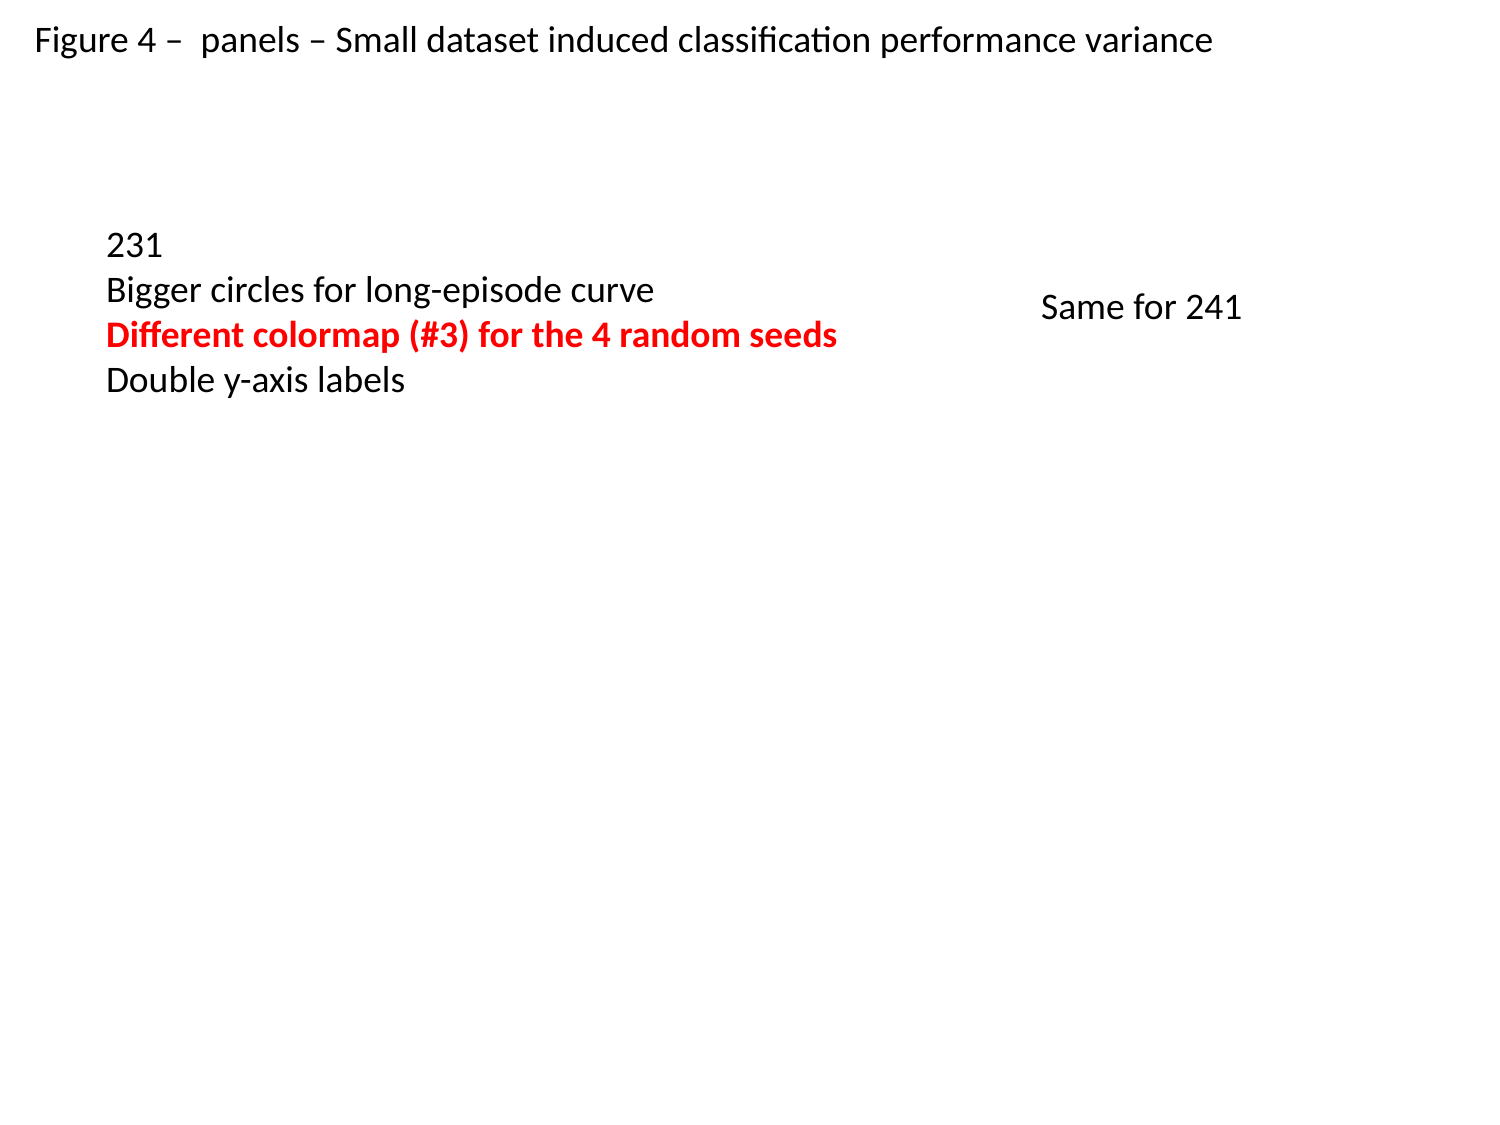

Figure 4 –  panels – Small dataset induced classification performance variance
231
Bigger circles for long-episode curve
Different colormap (#3) for the 4 random seeds
Double y-axis labels
Same for 241